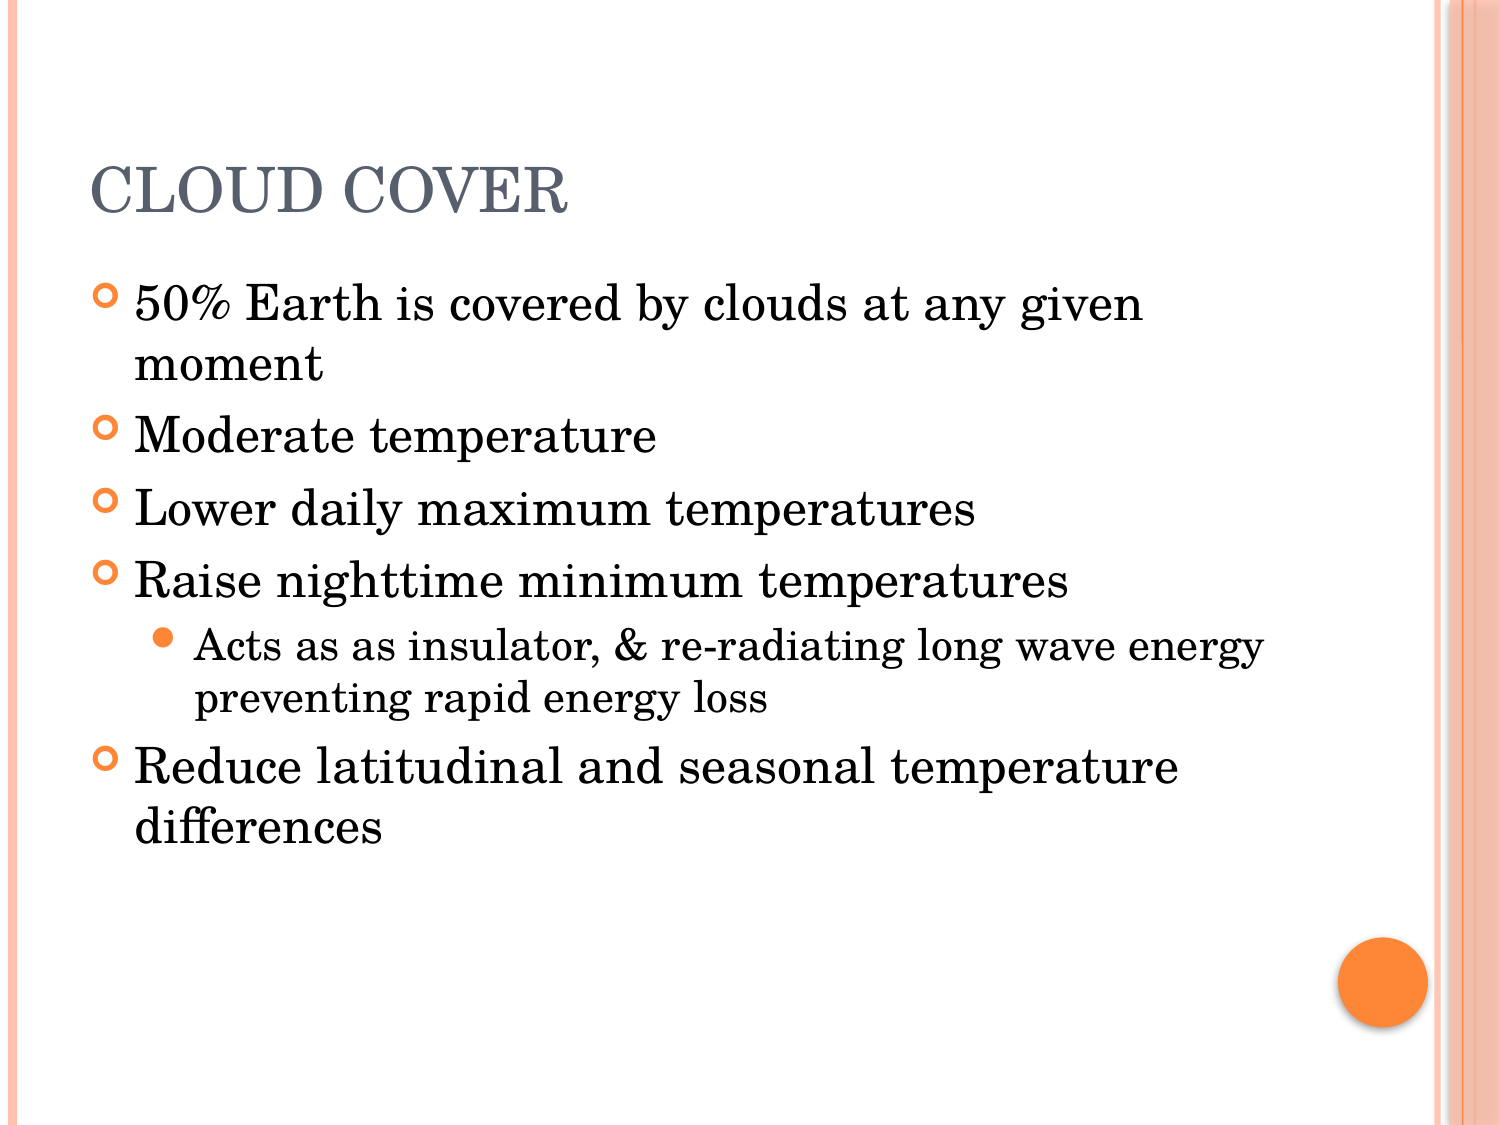

# Cloud cover
50% Earth is covered by clouds at any given moment
Moderate temperature
Lower daily maximum temperatures
Raise nighttime minimum temperatures
Acts as as insulator, & re-radiating long wave energy preventing rapid energy loss
Reduce latitudinal and seasonal temperature differences